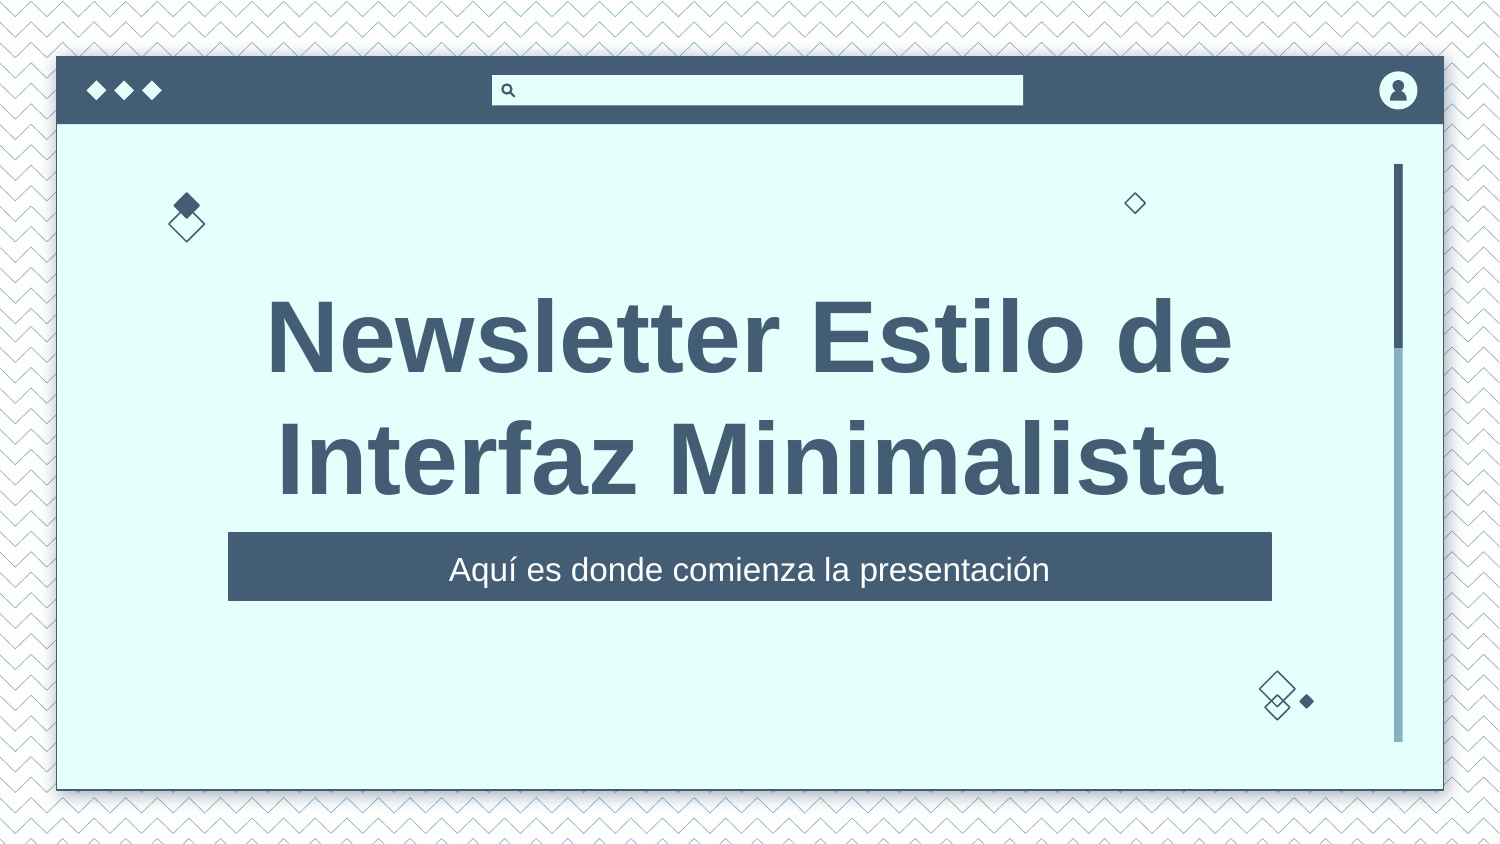

# Newsletter Estilo de Interfaz Minimalista
Aquí es donde comienza la presentación